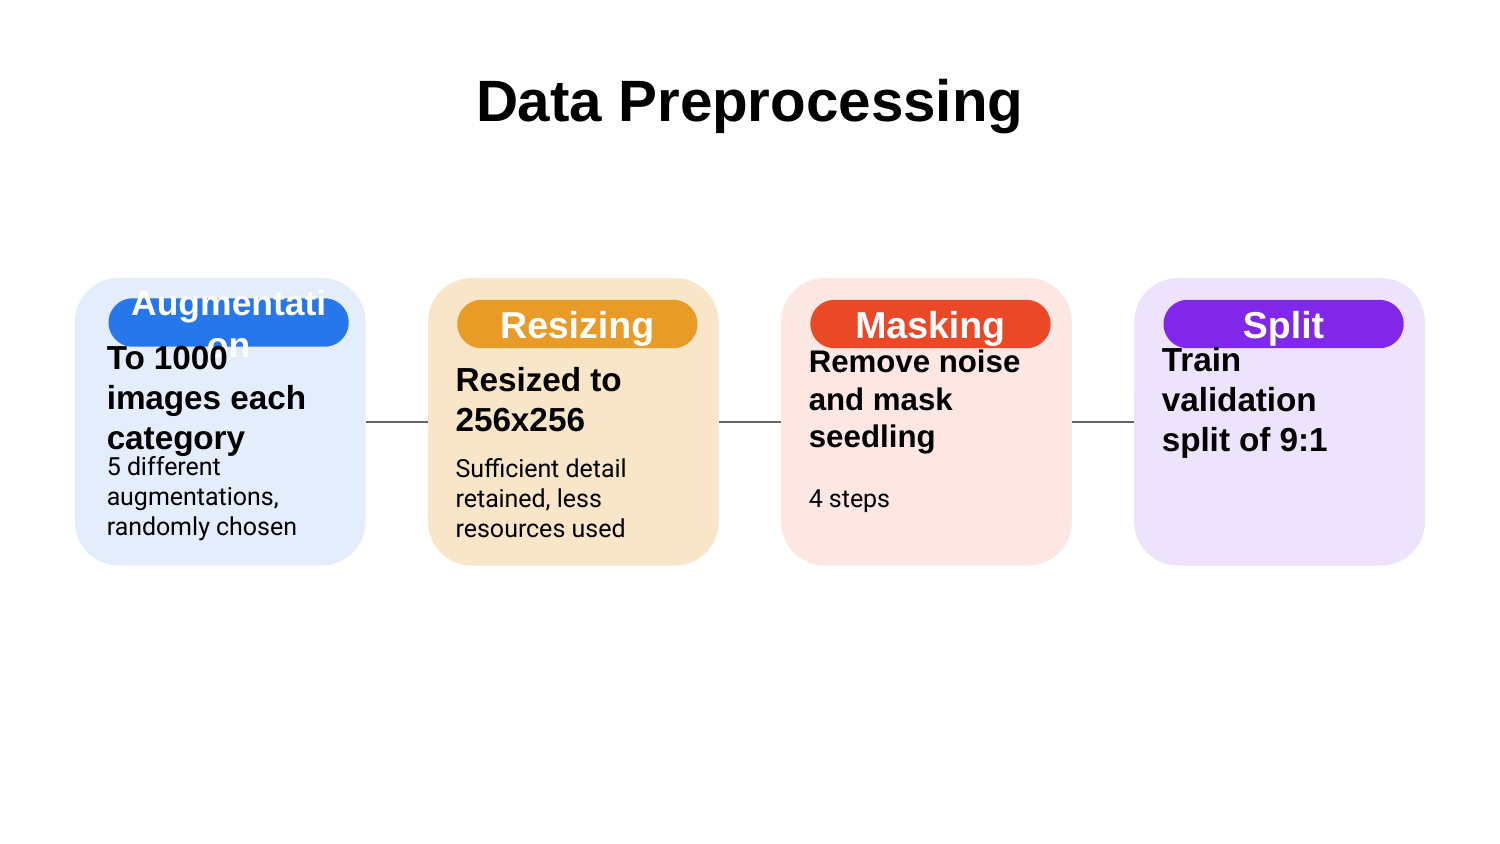

# Data Preprocessing

Split
Train validation split of 9:1
Augmentation
To 1000 images each category
5 different augmentations, randomly chosen
Resizing
Resized to 256x256
Sufficient detail retained, less resources used
Masking
Remove noise and mask seedling
4 steps